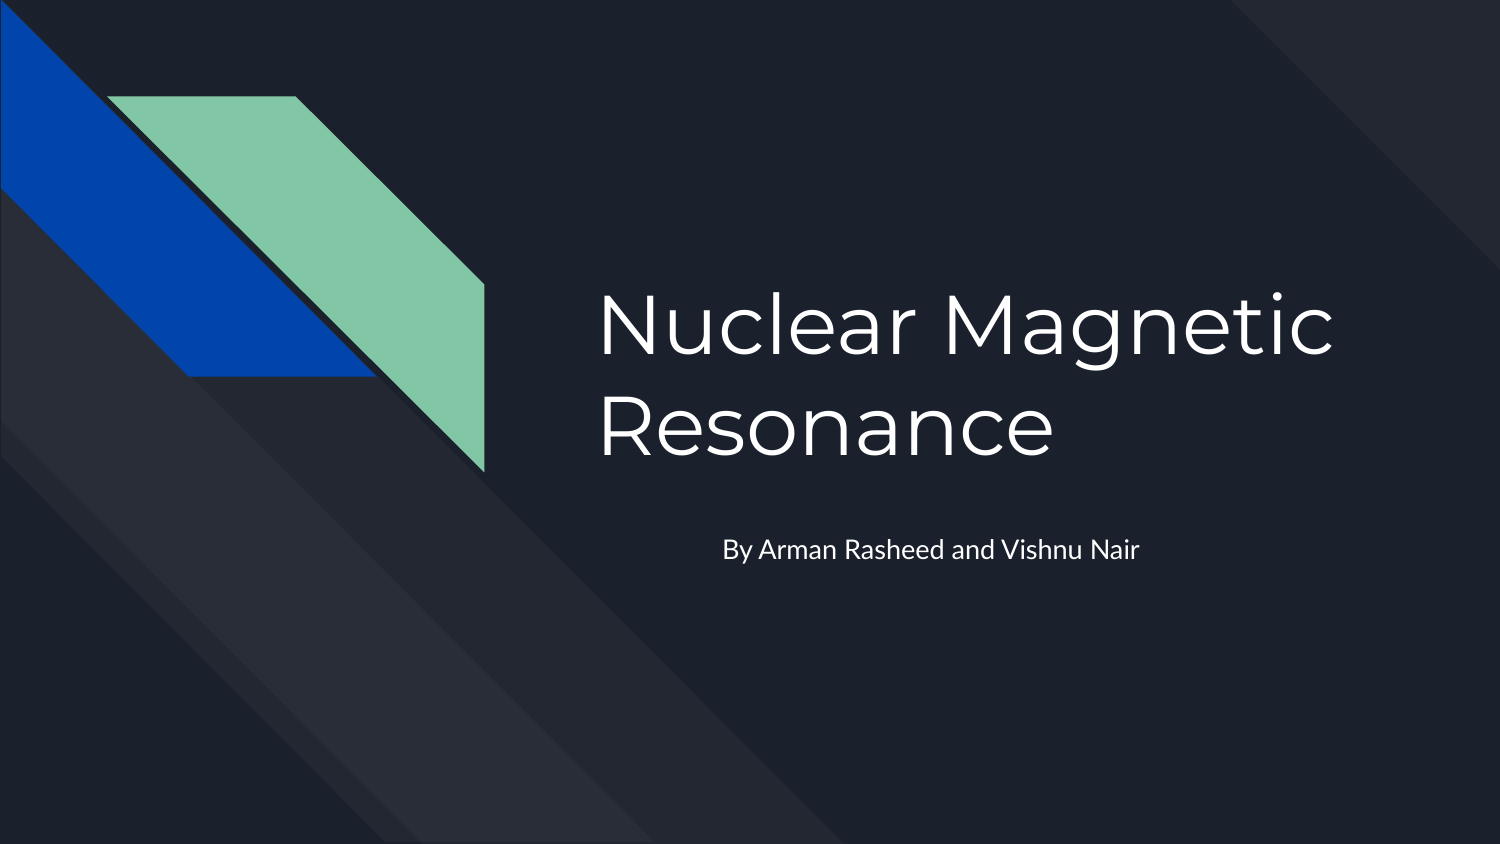

# Nuclear Magnetic Resonance
By Arman Rasheed and Vishnu Nair